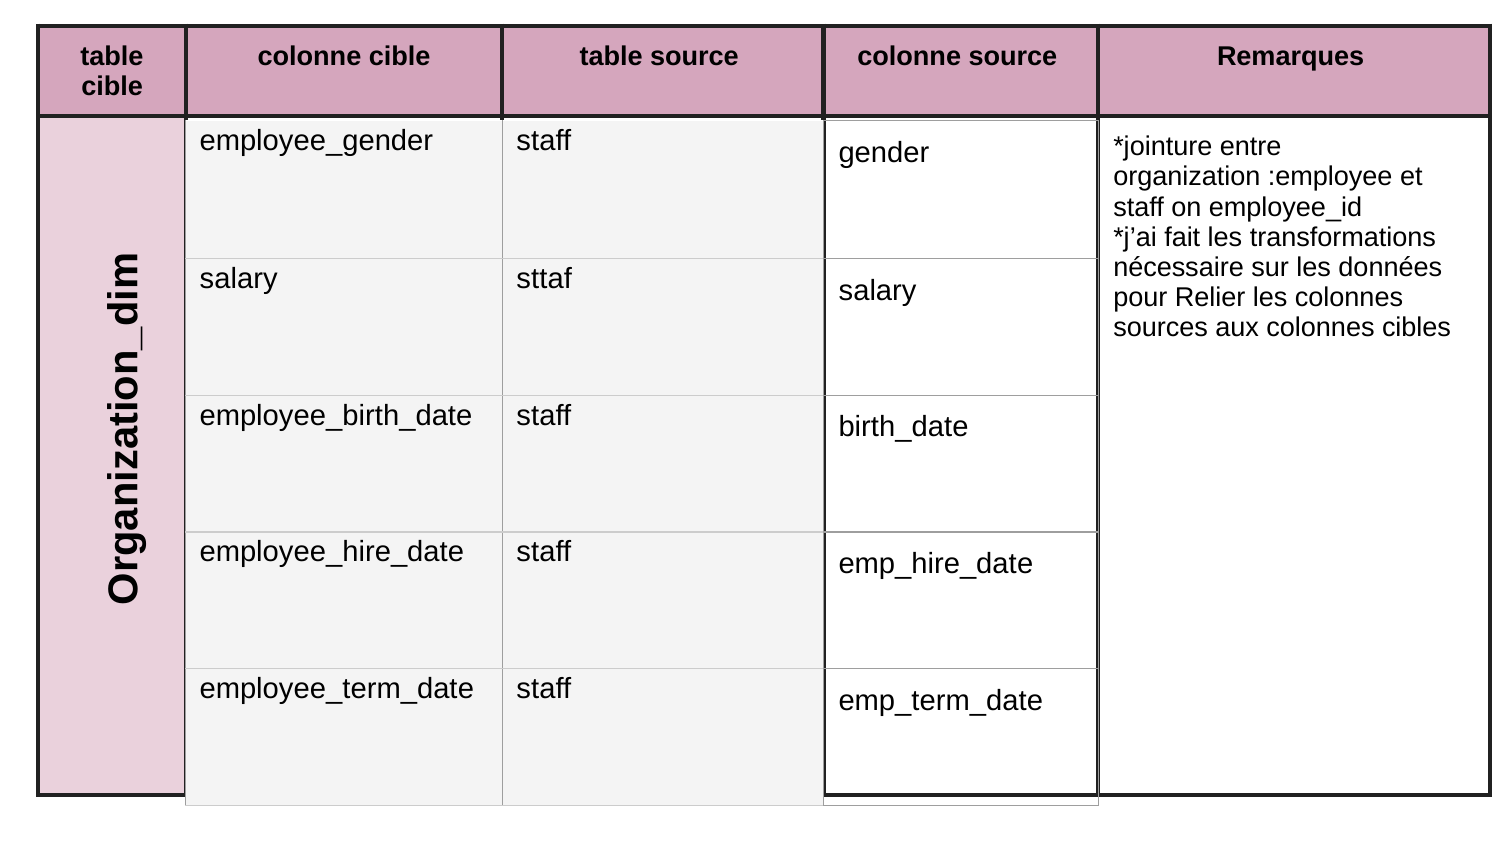

| table cible | colonne cible | table source | colonne source | Remarques |
| --- | --- | --- | --- | --- |
|  |  |  |  | \*jointure entre organization :employee et staff on employee\_id \*j’ai fait les transformations nécessaire sur les données pour Relier les colonnes sources aux colonnes cibles |
| employee\_gender | staff | gender |
| --- | --- | --- |
| salary | sttaf | salary |
| employee\_birth\_date | staff | birth\_date |
| employee\_hire\_date | staff | emp\_hire\_date |
| employee\_term\_date | staff | emp\_term\_date |
Organization_dim